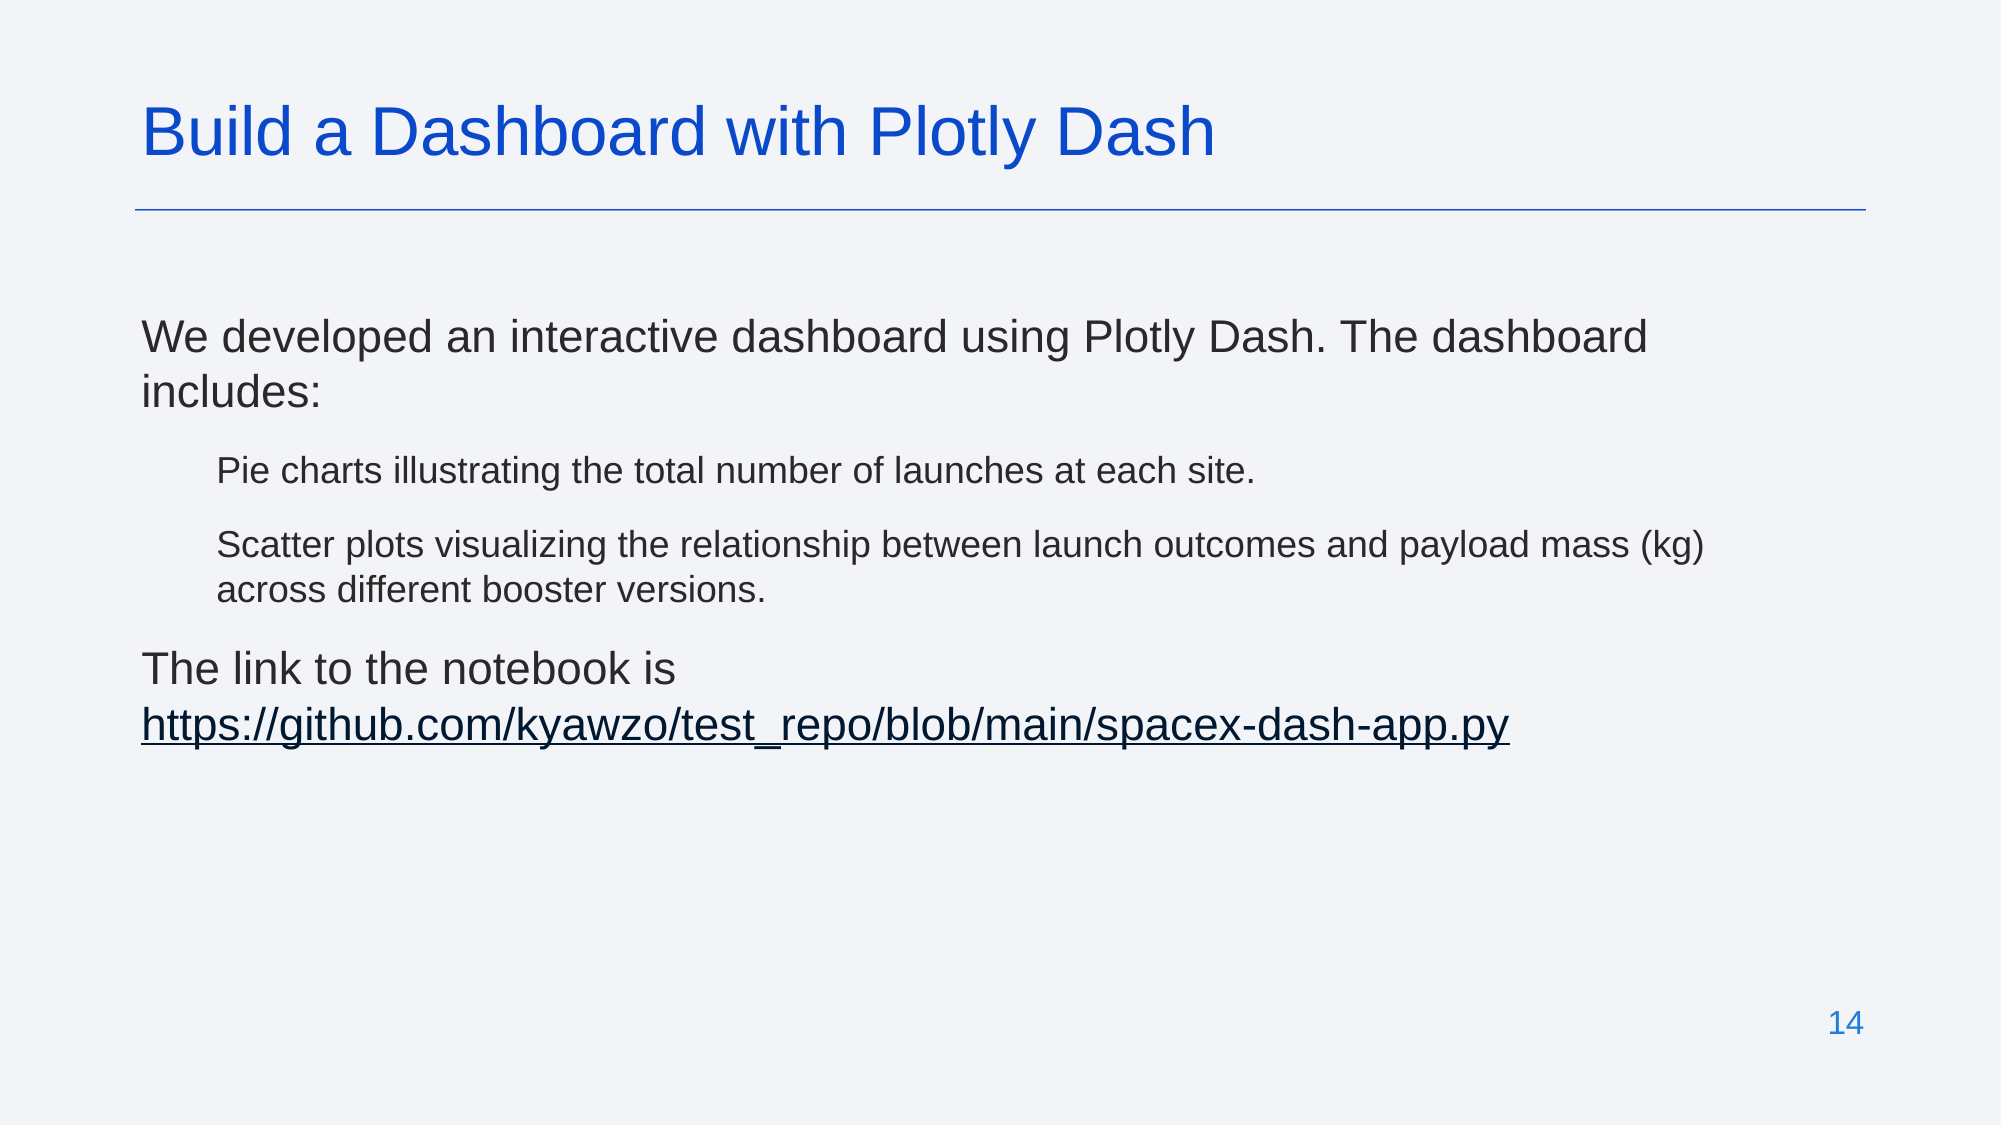

Build a Dashboard with Plotly Dash
We developed an interactive dashboard using Plotly Dash. The dashboard includes:
Pie charts illustrating the total number of launches at each site.
Scatter plots visualizing the relationship between launch outcomes and payload mass (kg) across different booster versions.
The link to the notebook is https://github.com/kyawzo/test_repo/blob/main/spacex-dash-app.py
14